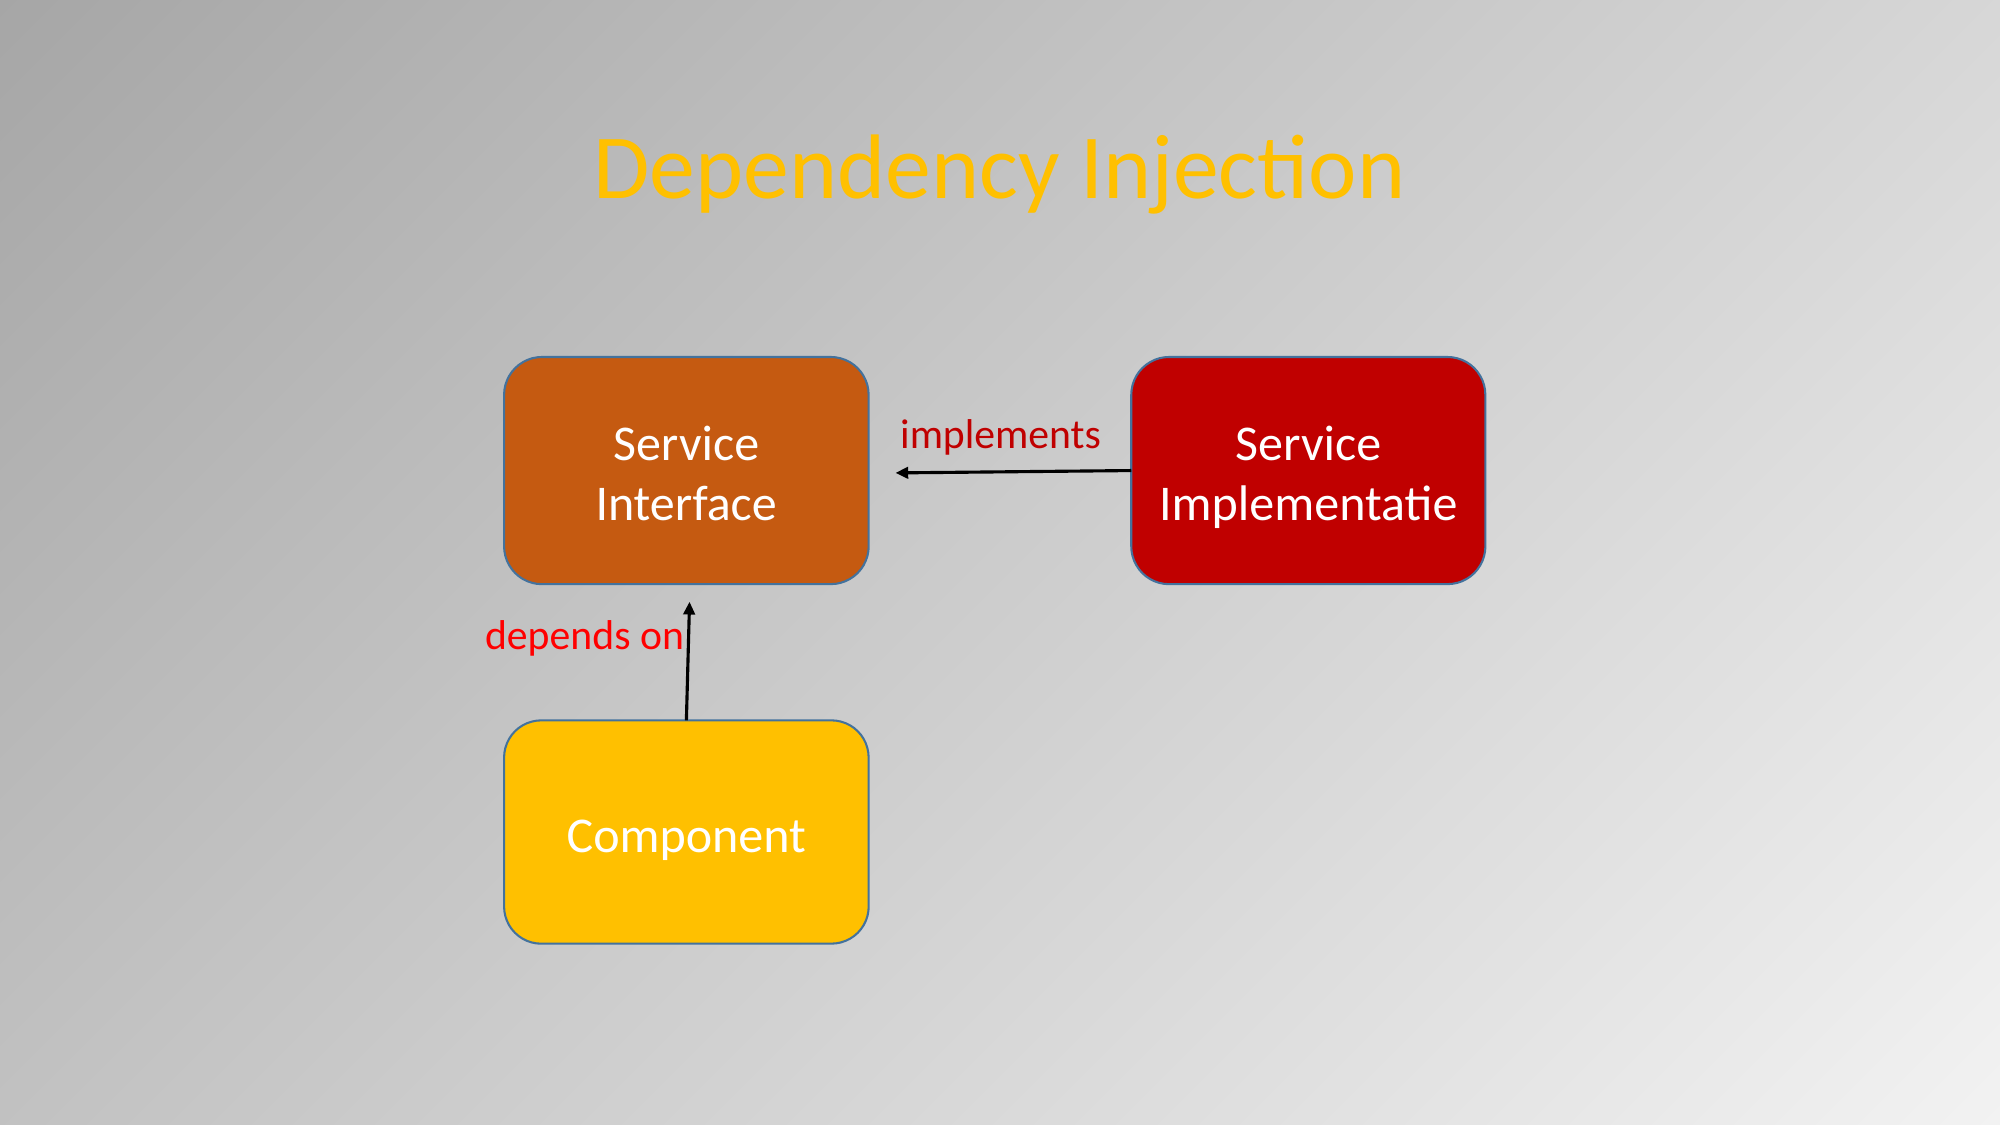

# Dependency Injection

                                                         implements

                                   depends on
Service
Interface
Service
Implementatie
Component